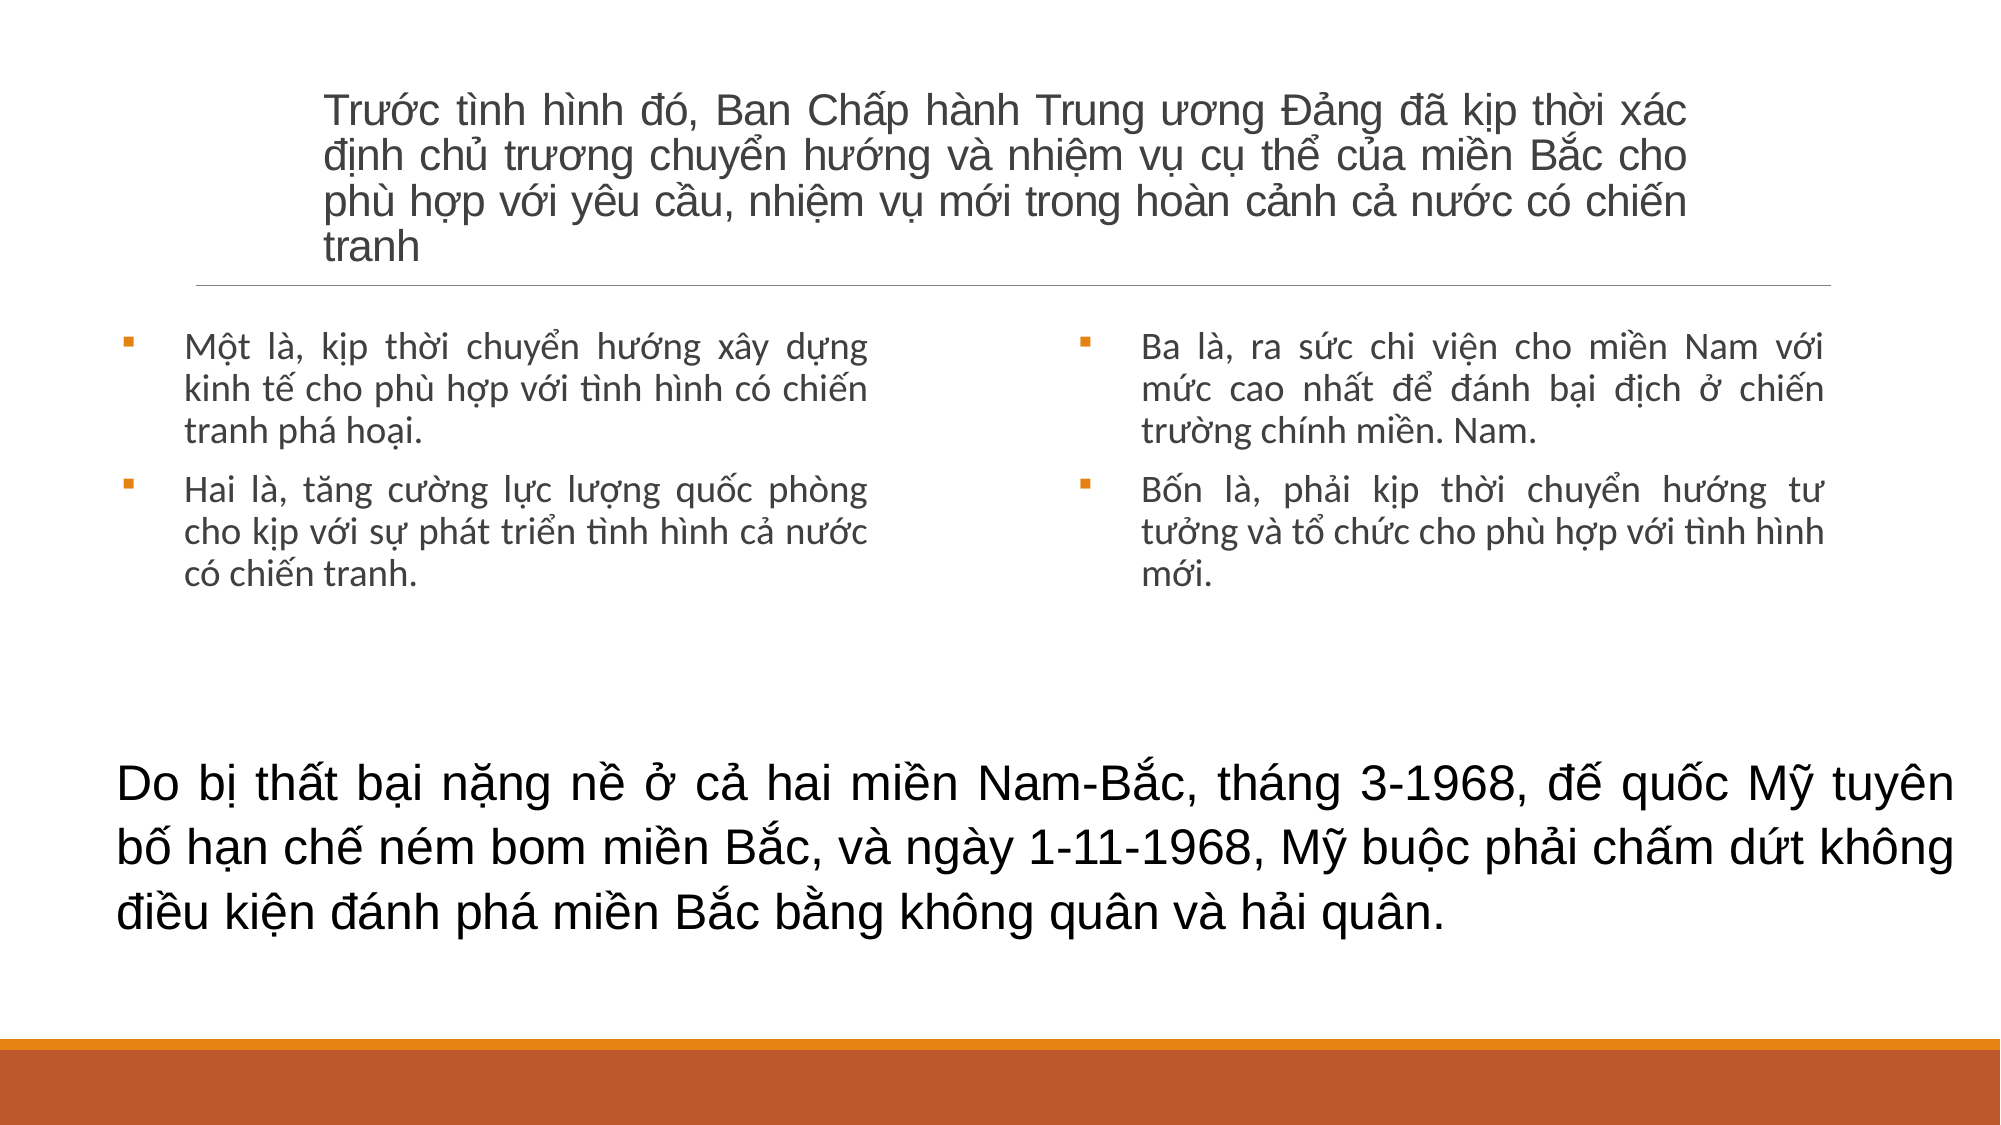

# Trước tình hình đó, Ban Chấp hành Trung ương Đảng đã kịp thời xác định chủ trương chuyển hướng và nhiệm vụ cụ thể của miền Bắc cho phù hợp với yêu cầu, nhiệm vụ mới trong hoàn cảnh cả nước có chiến tranh
Một là, kịp thời chuyển hướng xây dựng kinh tế cho phù hợp với tình hình có chiến tranh phá hoại.
Hai là, tăng cường lực lượng quốc phòng cho kịp với sự phát triển tình hình cả nước có chiến tranh.
Ba là, ra sức chi viện cho miền Nam với mức cao nhất để đánh bại địch ở chiến trường chính miền. Nam.
Bốn là, phải kịp thời chuyển hướng tư tưởng và tổ chức cho phù hợp với tình hình mới.
Do bị thất bại nặng nề ở cả hai miền Nam-Bắc, tháng 3-1968, đế quốc Mỹ tuyên bố hạn chế ném bom miền Bắc, và ngày 1-11-1968, Mỹ buộc phải chấm dứt không điều kiện đánh phá miền Bắc bằng không quân và hải quân.
199